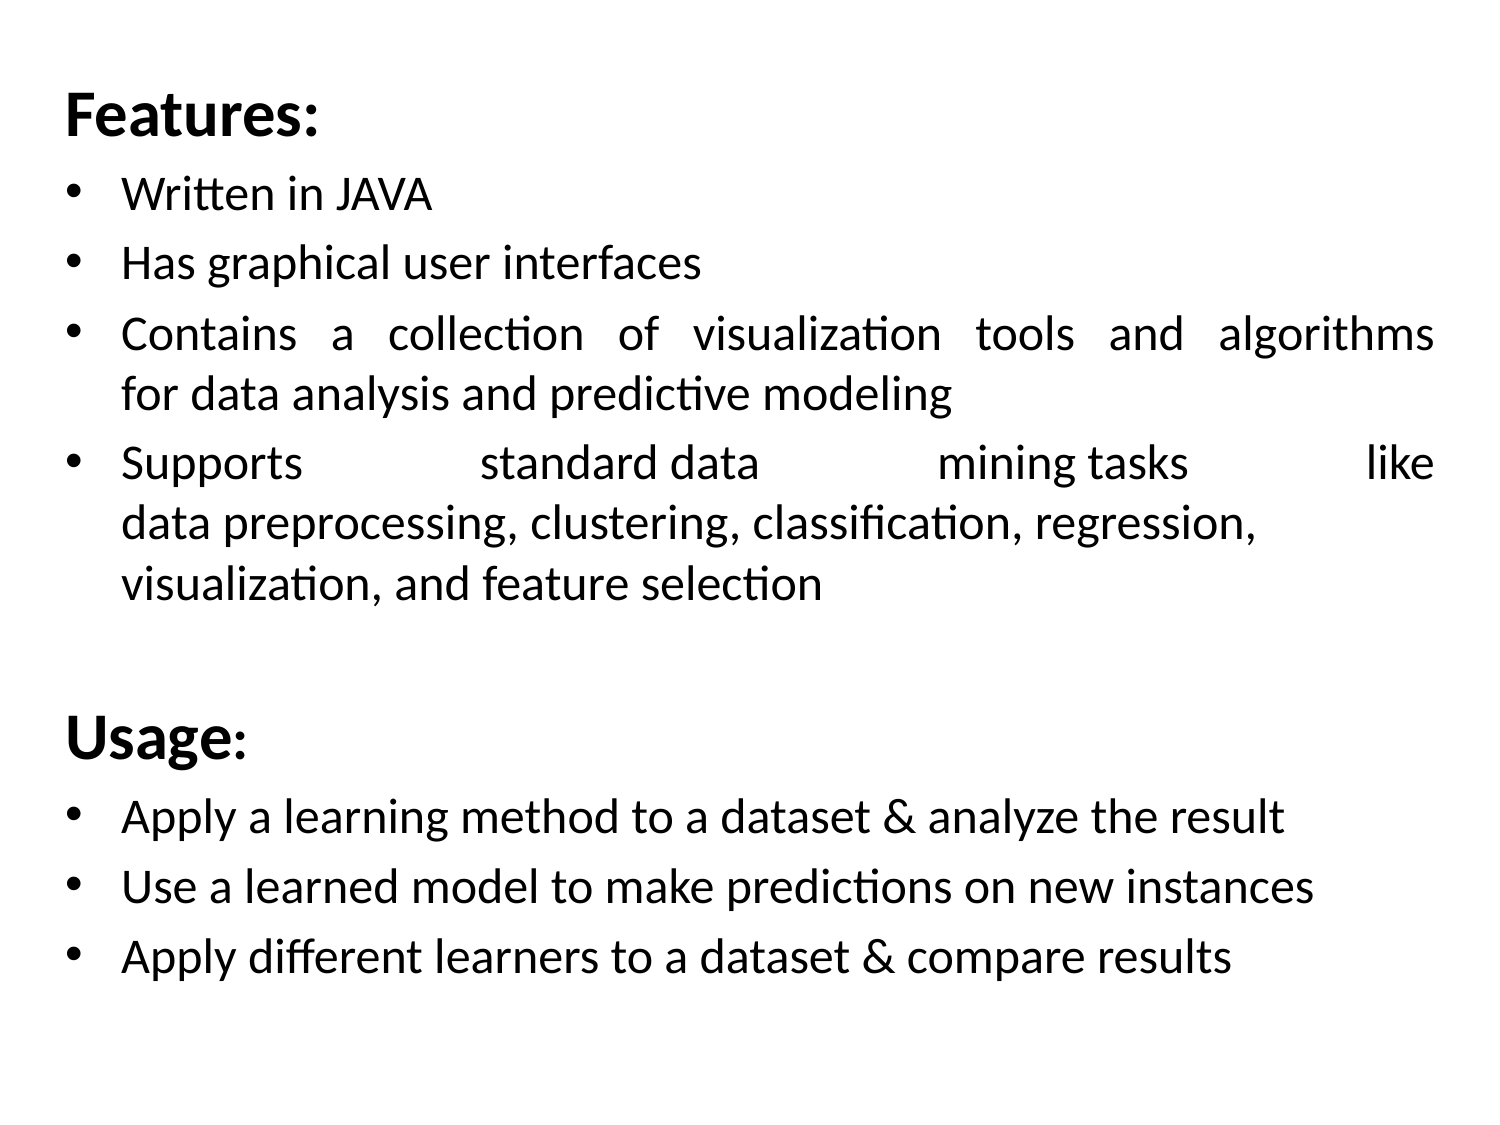

Features:
Written in JAVA
Has graphical user interfaces
Contains a collection of visualization tools and algorithms for data analysis and predictive modeling
Supports standard data mining tasks like data preprocessing, clustering, classification, regression, visualization, and feature selection

Usage:
Apply a learning method to a dataset & analyze the result
Use a learned model to make predictions on new instances
Apply different learners to a dataset & compare results